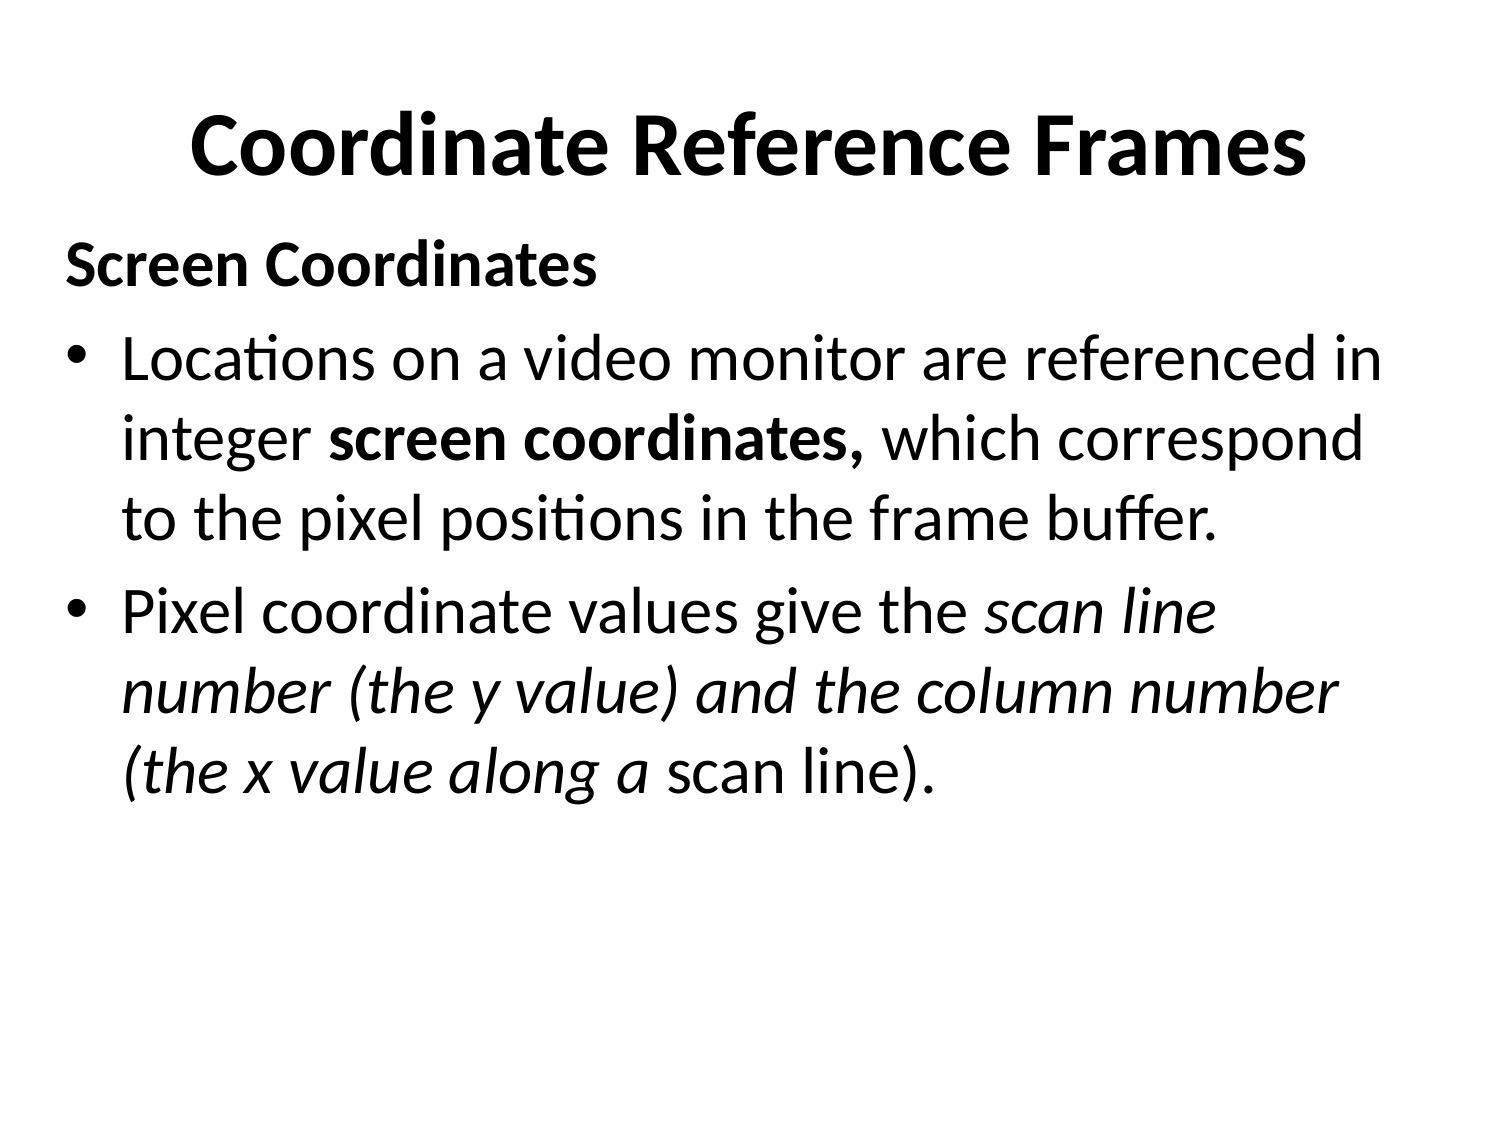

# Coordinate Reference Frames
Screen Coordinates
Locations on a video monitor are referenced in integer screen coordinates, which correspond to the pixel positions in the frame buffer.
Pixel coordinate values give the scan line number (the y value) and the column number (the x value along a scan line).